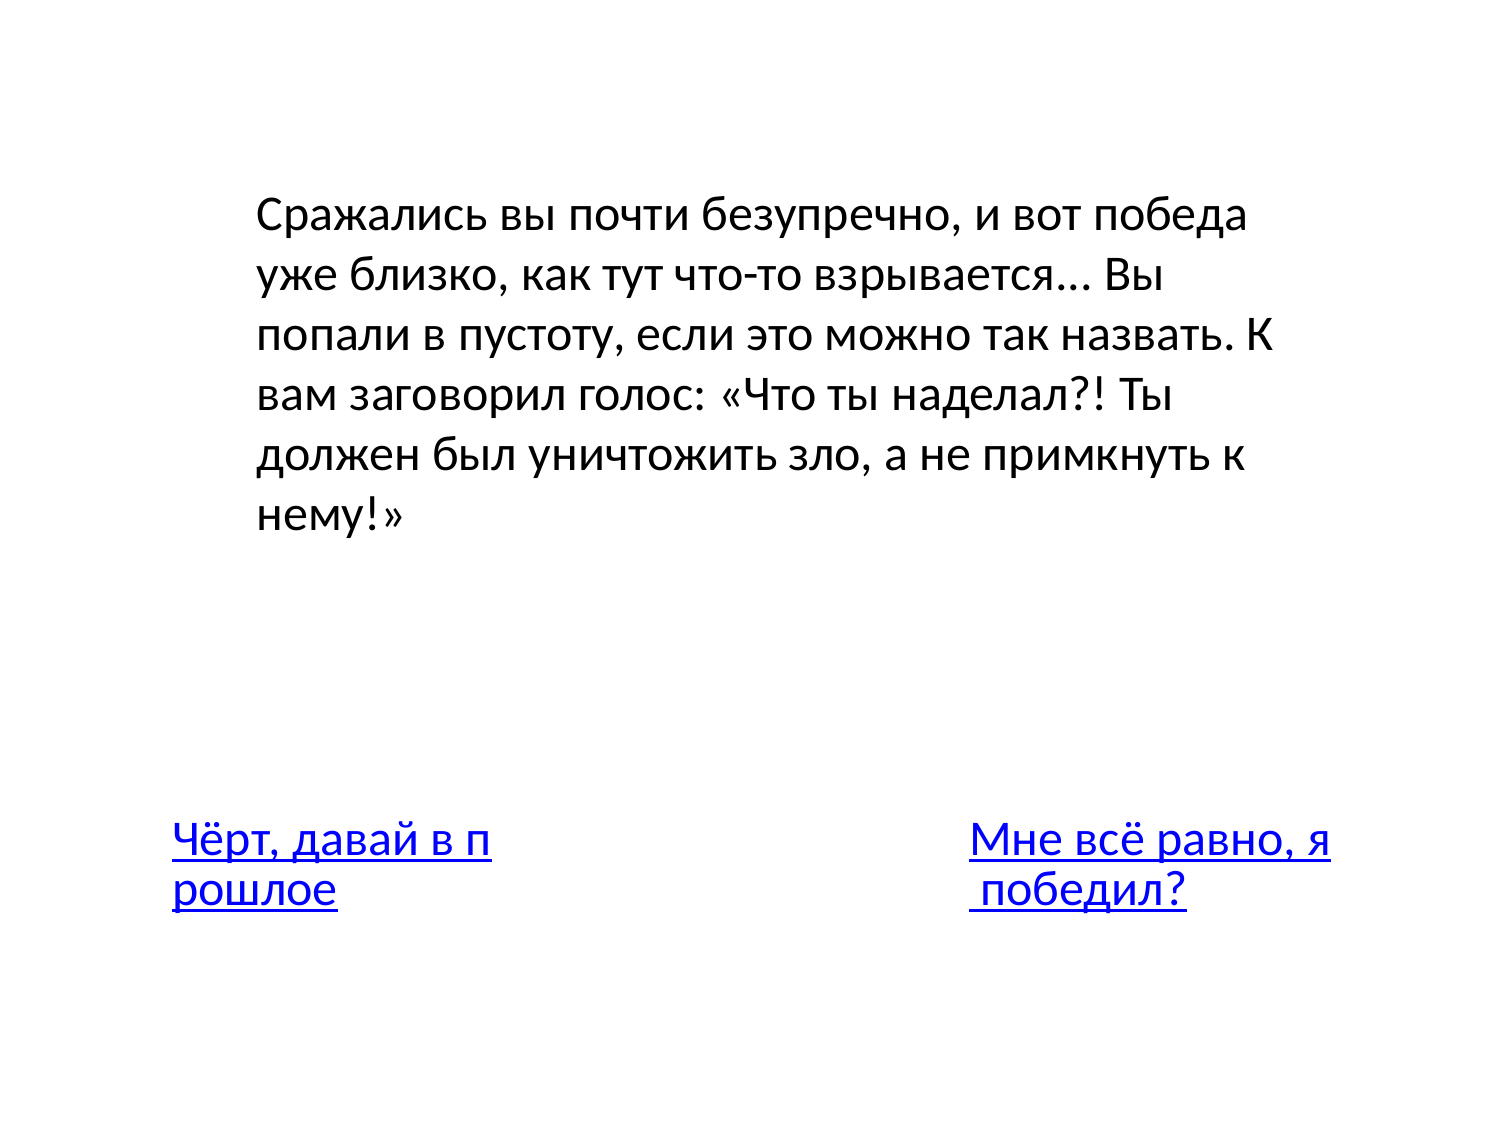

Сражались вы почти безупречно, и вот победа уже близко, как тут что-то взрывается... Вы попали в пустоту, если это можно так назвать. К вам заговорил голос: «Что ты наделал?! Ты должен был уничтожить зло, а не примкнуть к нему!»
Чёрт, давай в прошлое
Мне всё равно, я победил?